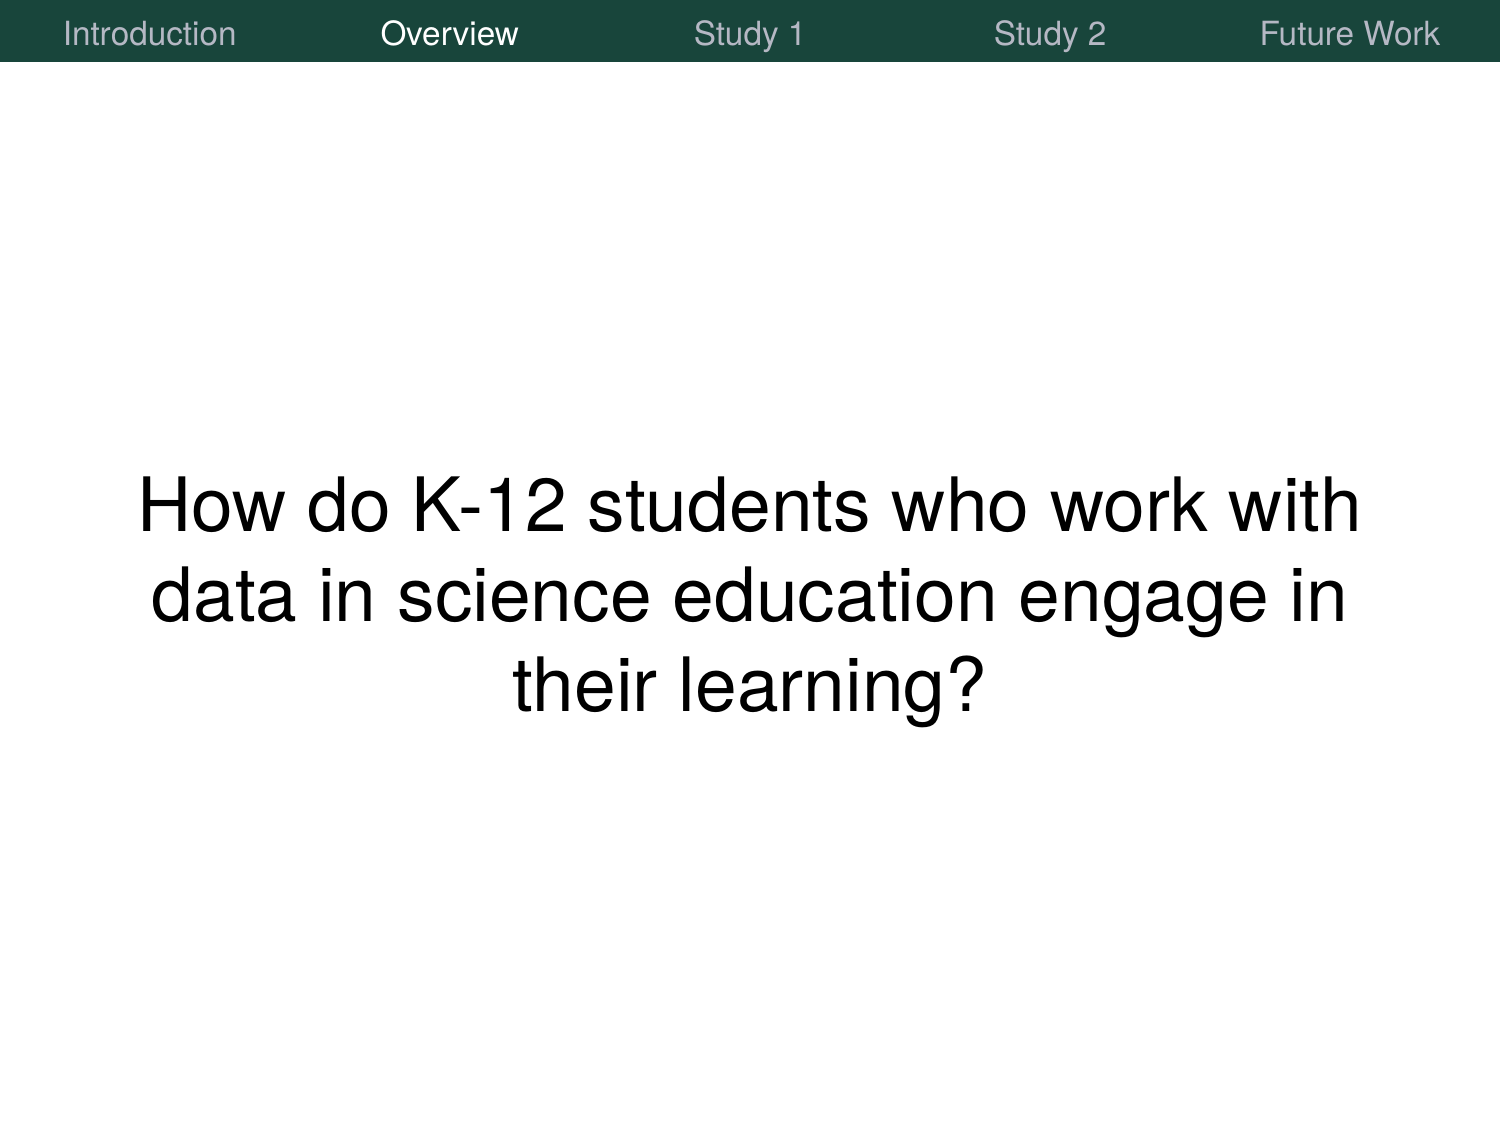

| Introduction | Overview | Study 1 | Study 2 | Future Work |
| --- | --- | --- | --- | --- |
How do K-12 students who work with data in science education engage in their learning?
Overview